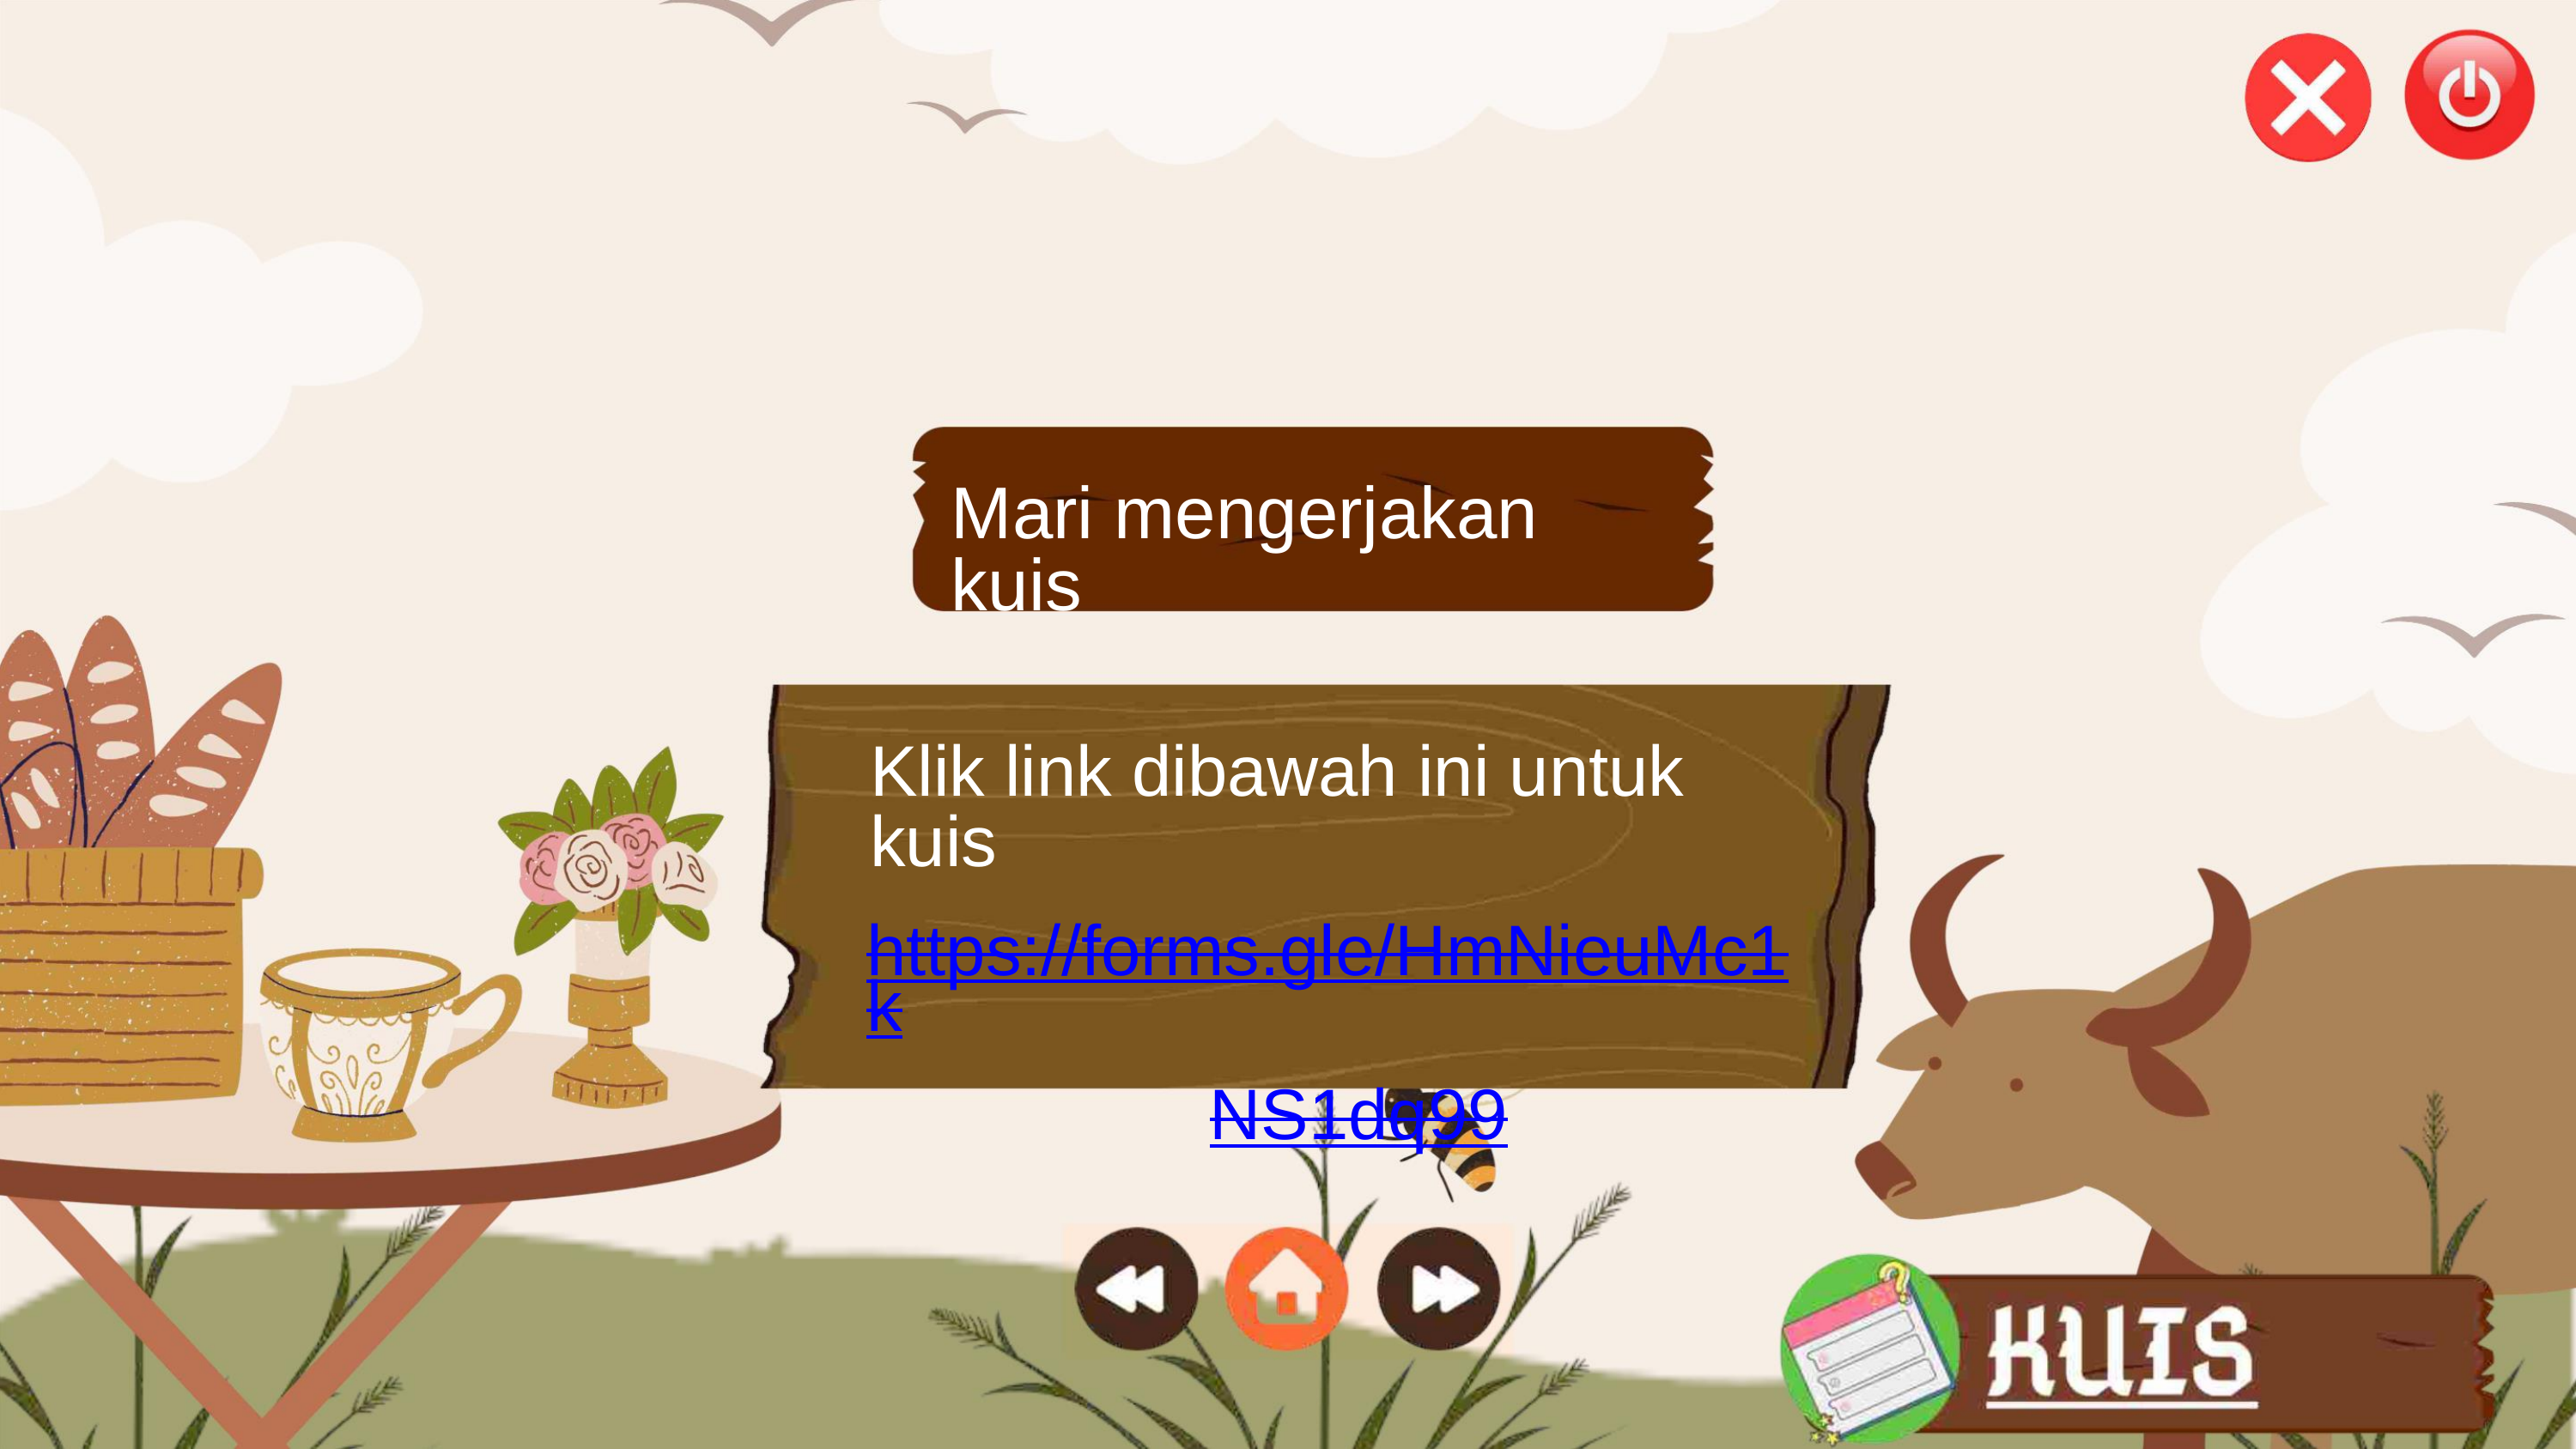

Mari mengerjakan kuis
Klik link dibawah ini untuk kuis
https://forms.gle/HmNieuMc1k
NS1dq99